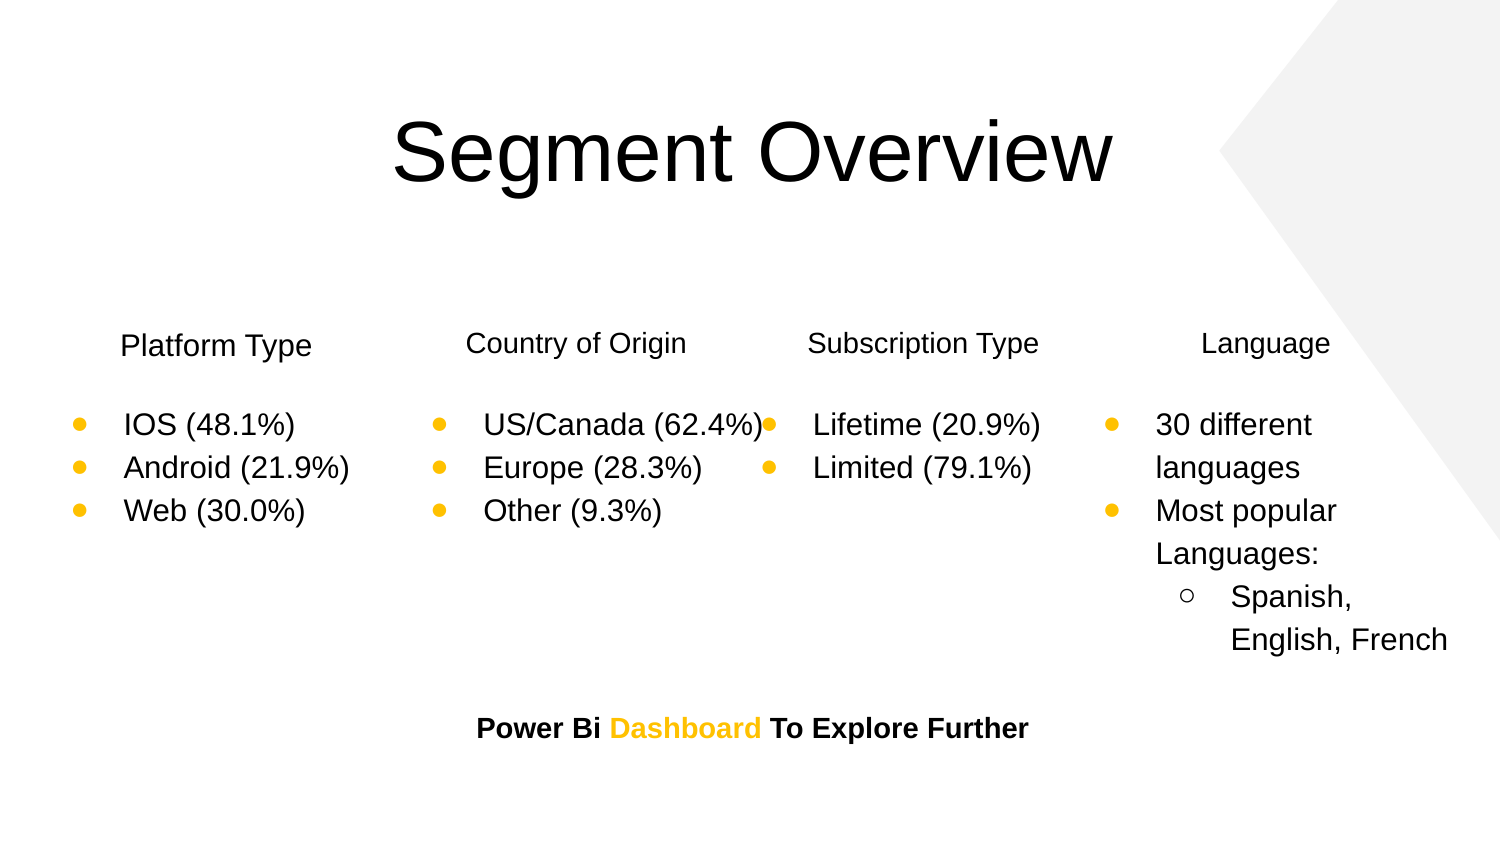

# Segment Overview
Subscription Type
Language
Platform Type
Country of Origin
Lifetime (20.9%)
Limited (79.1%)

IOS (48.1%)
Android (21.9%)
Web (30.0%)

US/Canada (62.4%)
Europe (28.3%)
Other (9.3%)

30 different languages
Most popular Languages:
Spanish, English, French

Power Bi Dashboard To Explore Further